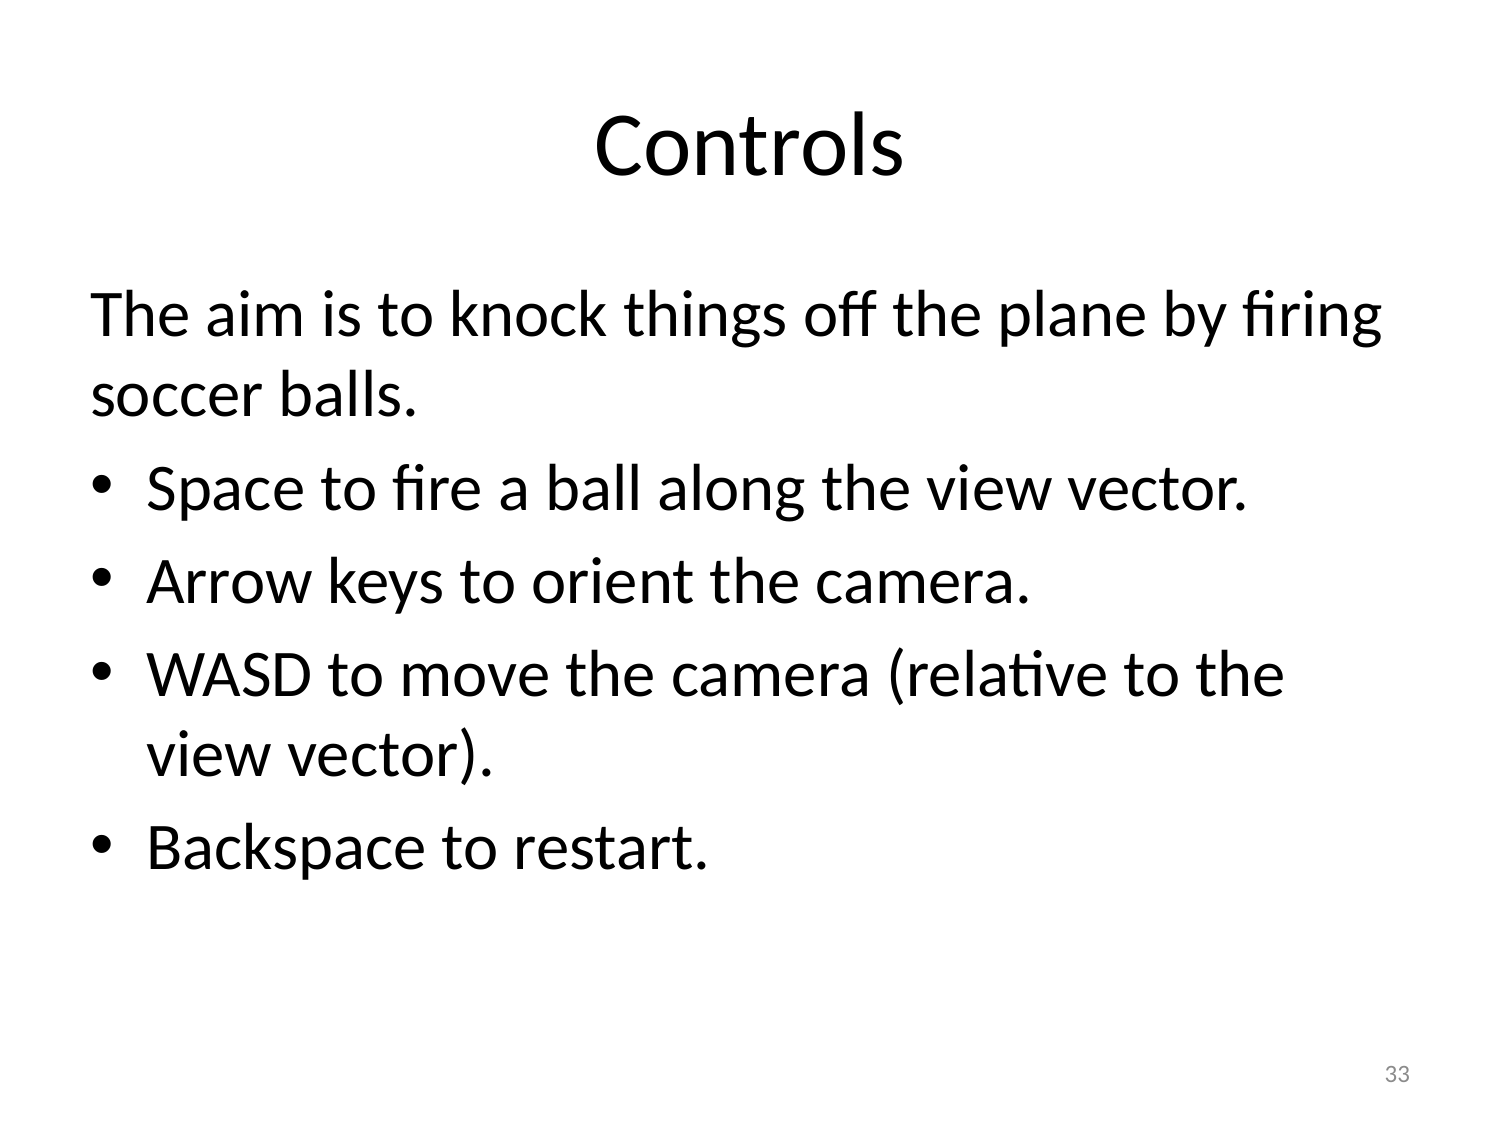

# Controls
The aim is to knock things off the plane by firing soccer balls.
Space to fire a ball along the view vector.
Arrow keys to orient the camera.
WASD to move the camera (relative to the view vector).
Backspace to restart.
33